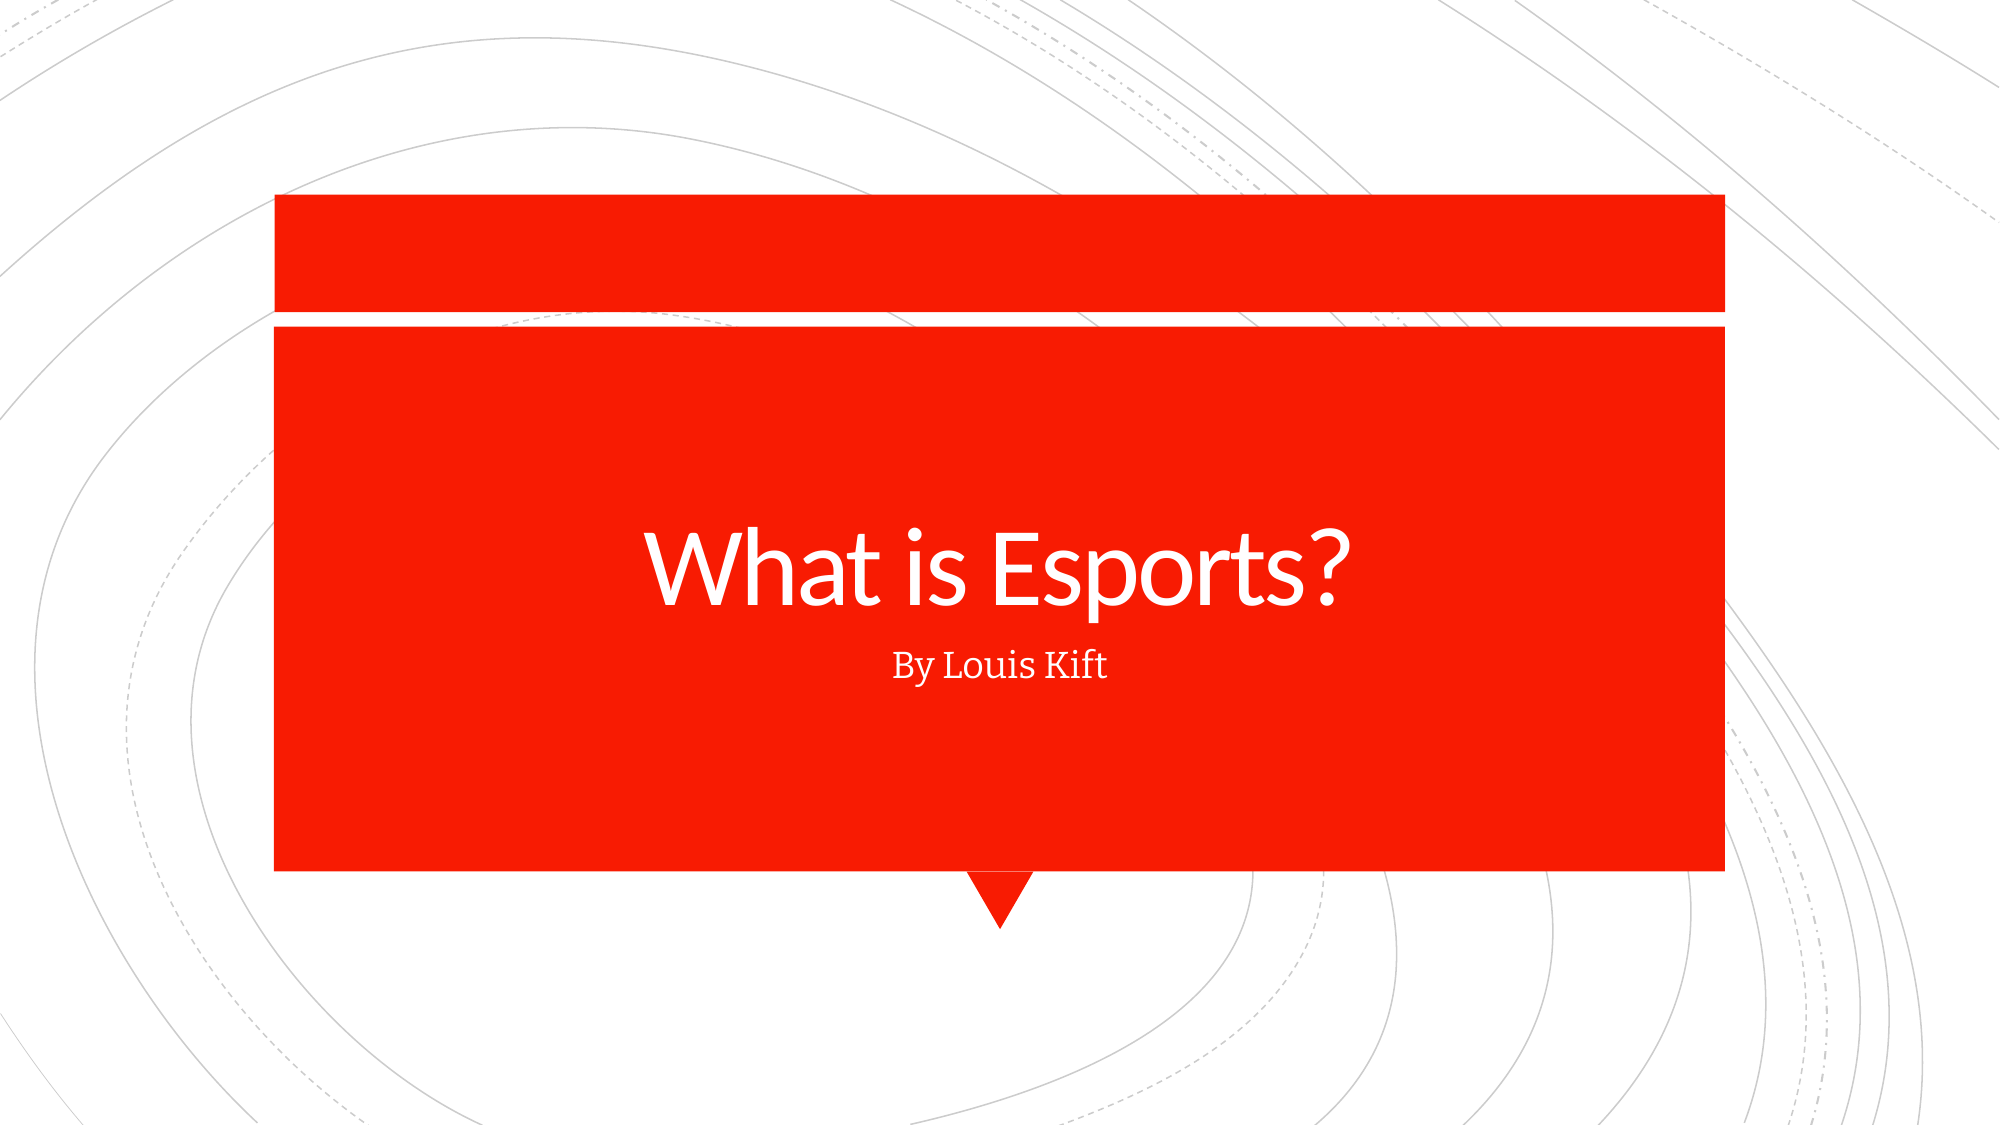

# What is Esports?
By Louis Kift